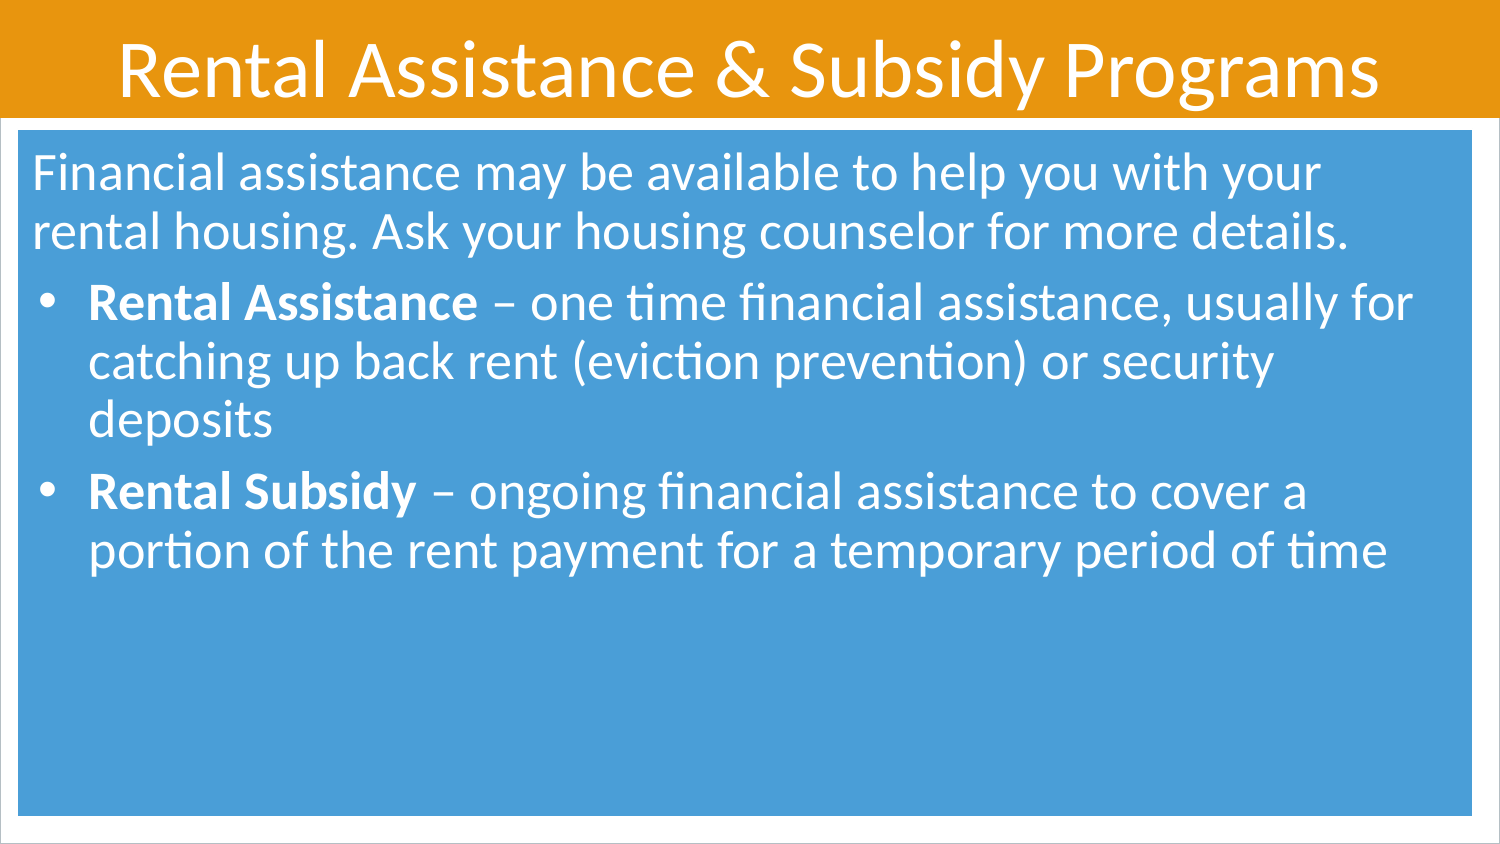

# Rental Assistance & Subsidy Programs

Financial assistance may be available to help you with your rental housing. Ask your housing counselor for more details.
Rental Assistance – one time financial assistance, usually for catching up back rent (eviction prevention) or security deposits
Rental Subsidy – ongoing financial assistance to cover a portion of the rent payment for a temporary period of time